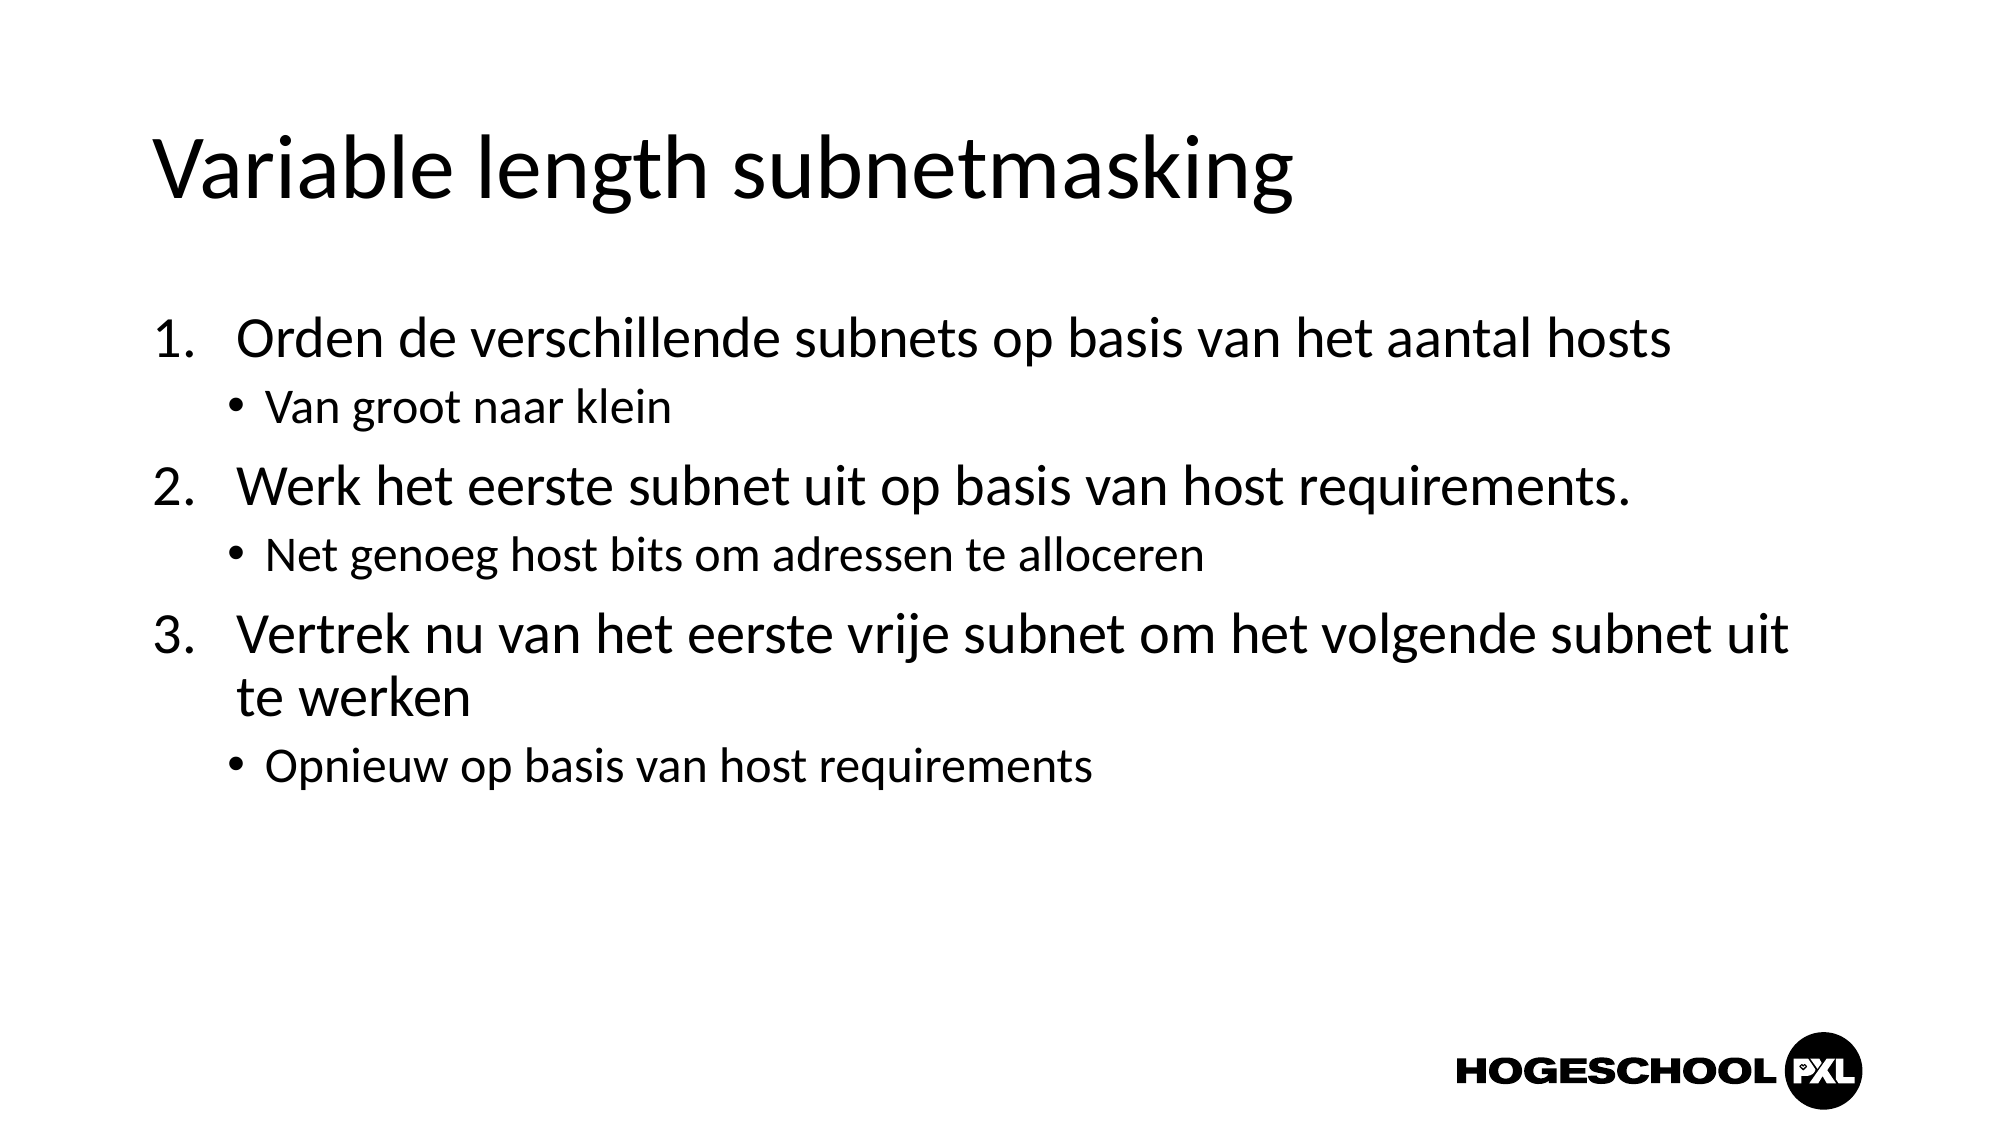

# Variable length subnetmasking
Orden de verschillende subnets op basis van het aantal hosts
Van groot naar klein
Werk het eerste subnet uit op basis van host requirements.
Net genoeg host bits om adressen te alloceren
Vertrek nu van het eerste vrije subnet om het volgende subnet uit te werken
Opnieuw op basis van host requirements